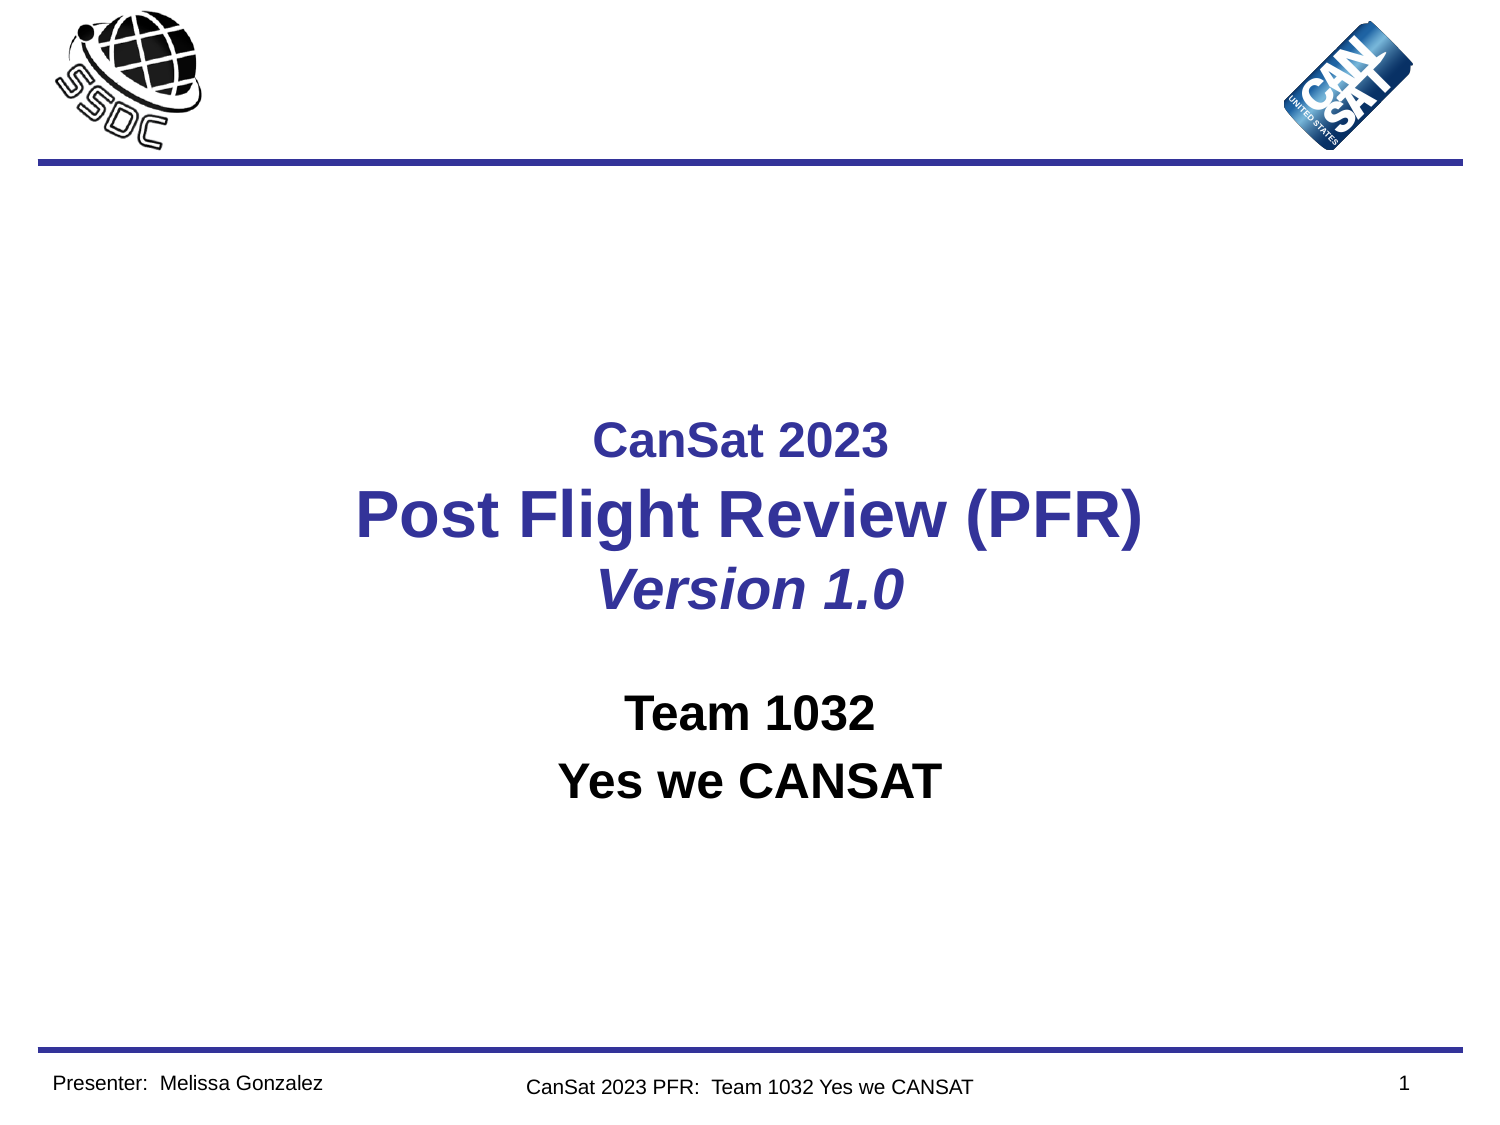

# CanSat 2023 Post Flight Review (PFR) Version 1.0
Team 1032
Yes we CANSAT
Presenter:  Melissa Gonzalez
1
CanSat 2023 PFR:  Team 1032 Yes we CANSAT